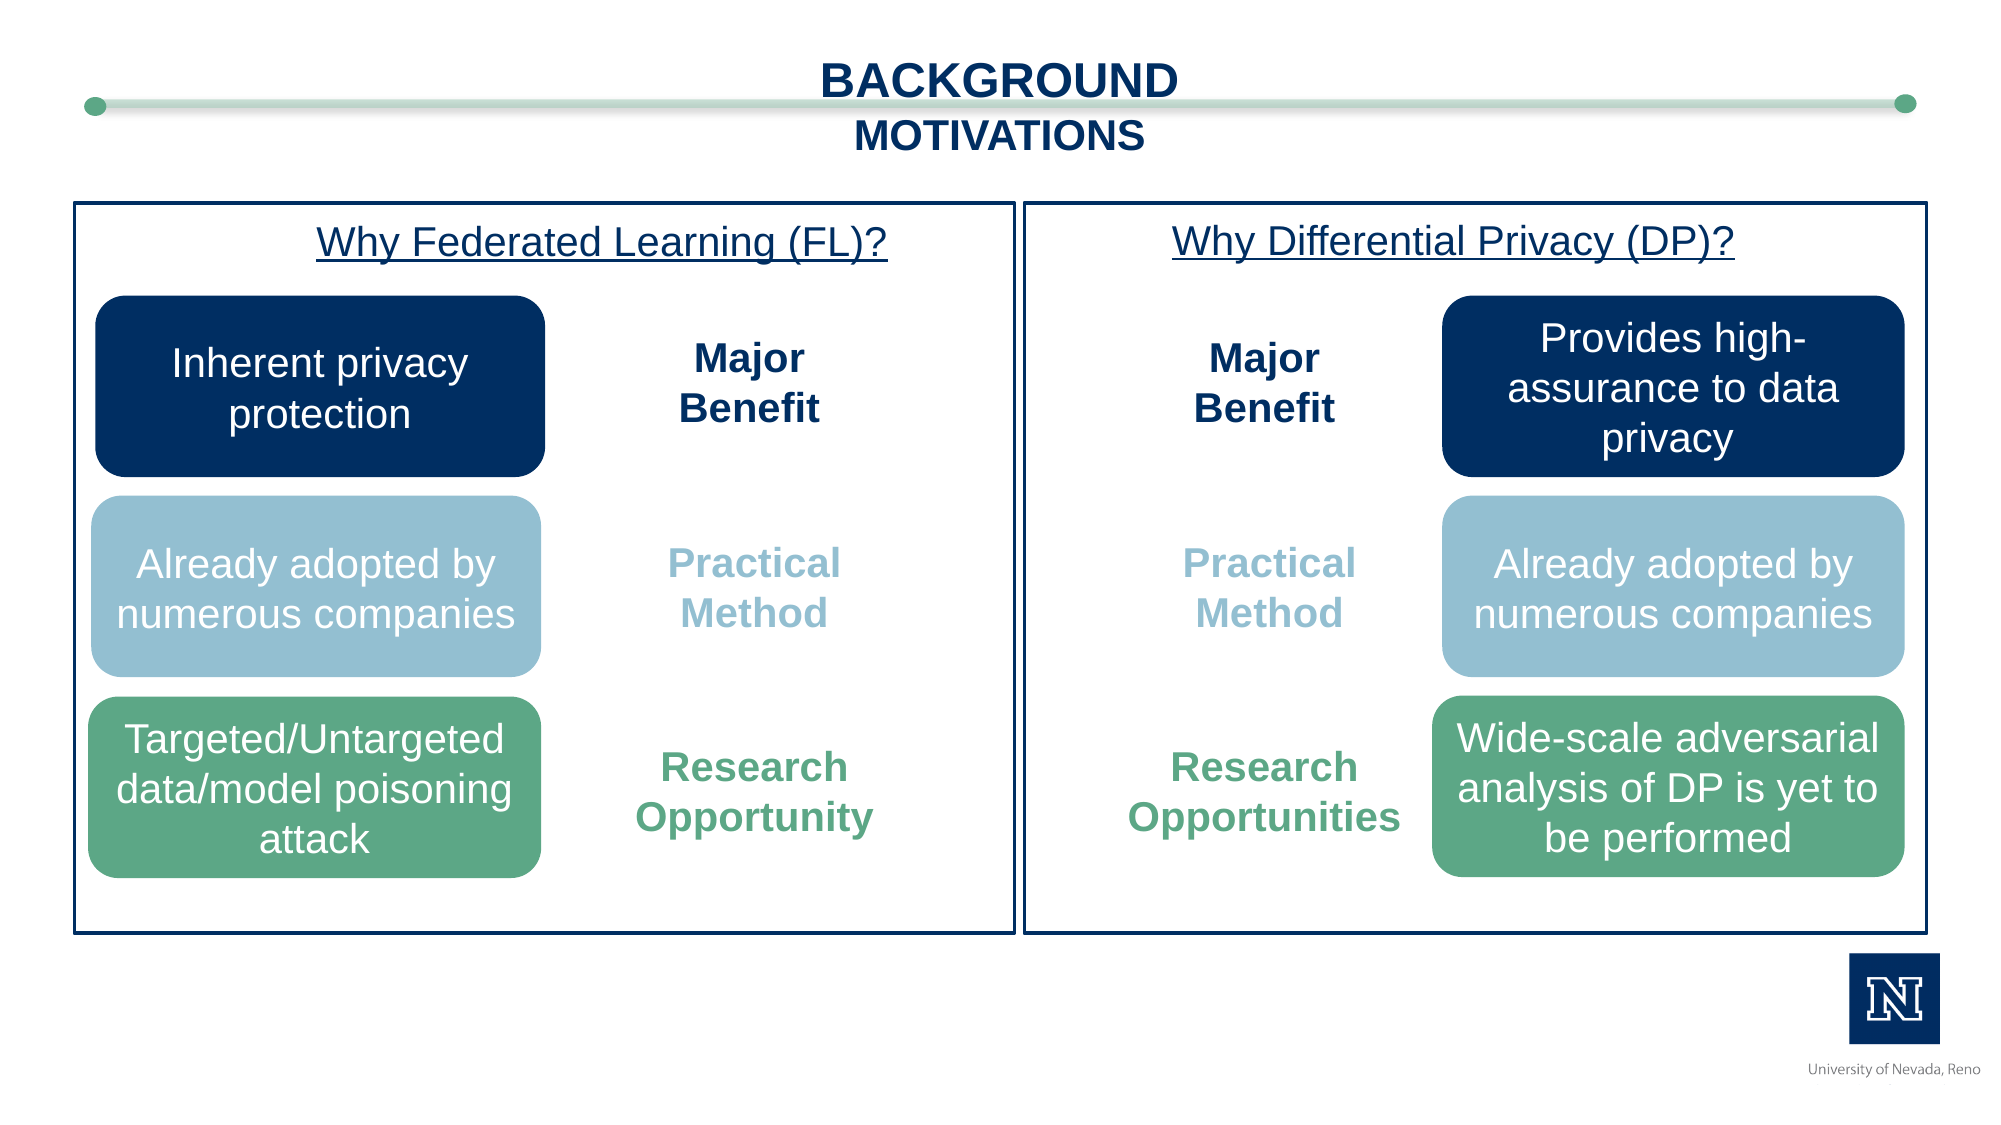

# Background Motivations

Why Differential Privacy (DP)?
Why Federated Learning (FL)?
Inherent privacy protection
Provides high-assurance to data privacy
Major Benefit
Major Benefit
Already adopted by numerous companies
Already adopted by numerous companies
Practical Method
Practical Method
Wide-scale adversarial analysis of DP is yet to be performed
Targeted/Untargeted data/model poisoning attack
Research Opportunity
Research Opportunities